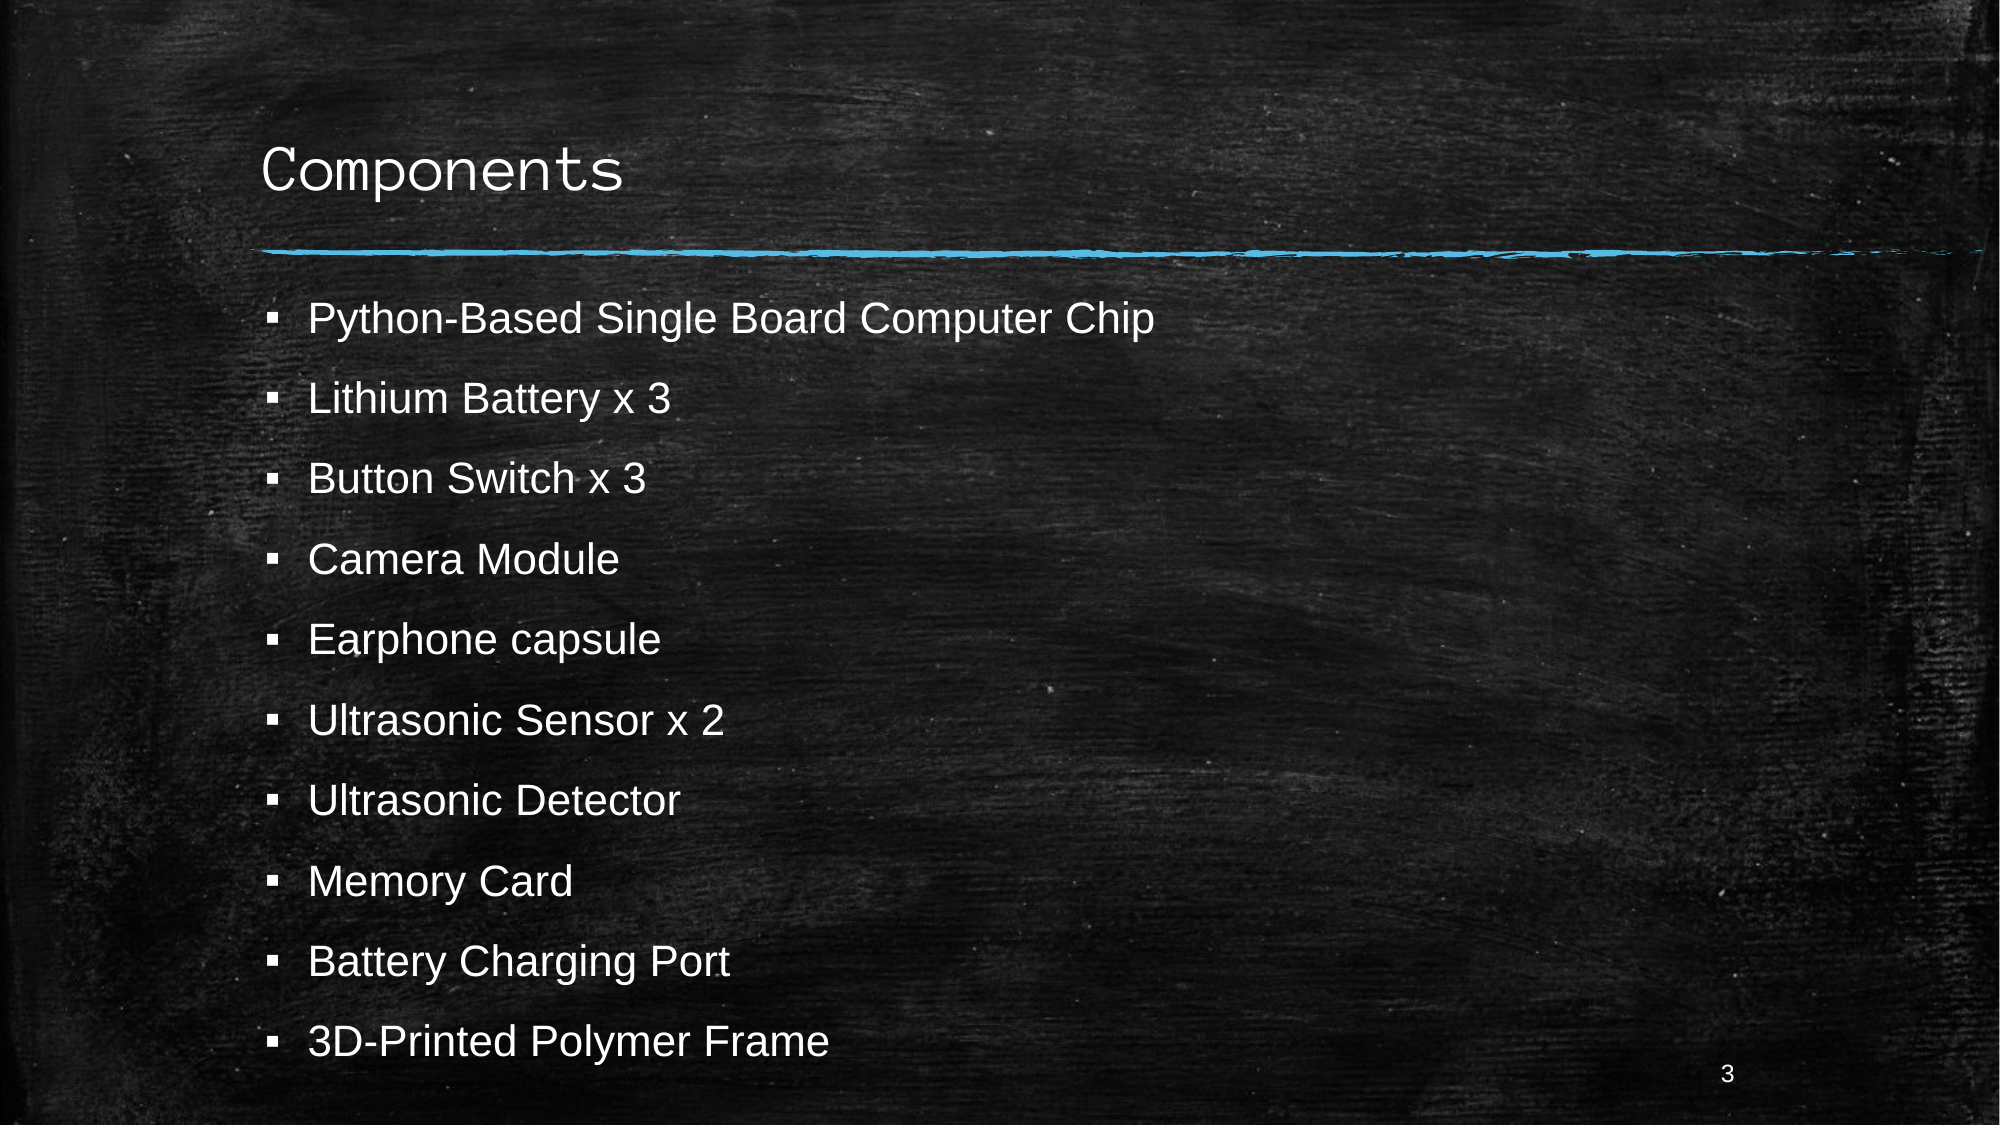

# Components
Python-Based Single Board Computer Chip
Lithium Battery x 3
Button Switch x 3
Camera Module
Earphone capsule
Ultrasonic Sensor x 2
Ultrasonic Detector
Memory Card
Battery Charging Port
3D-Printed Polymer Frame

3